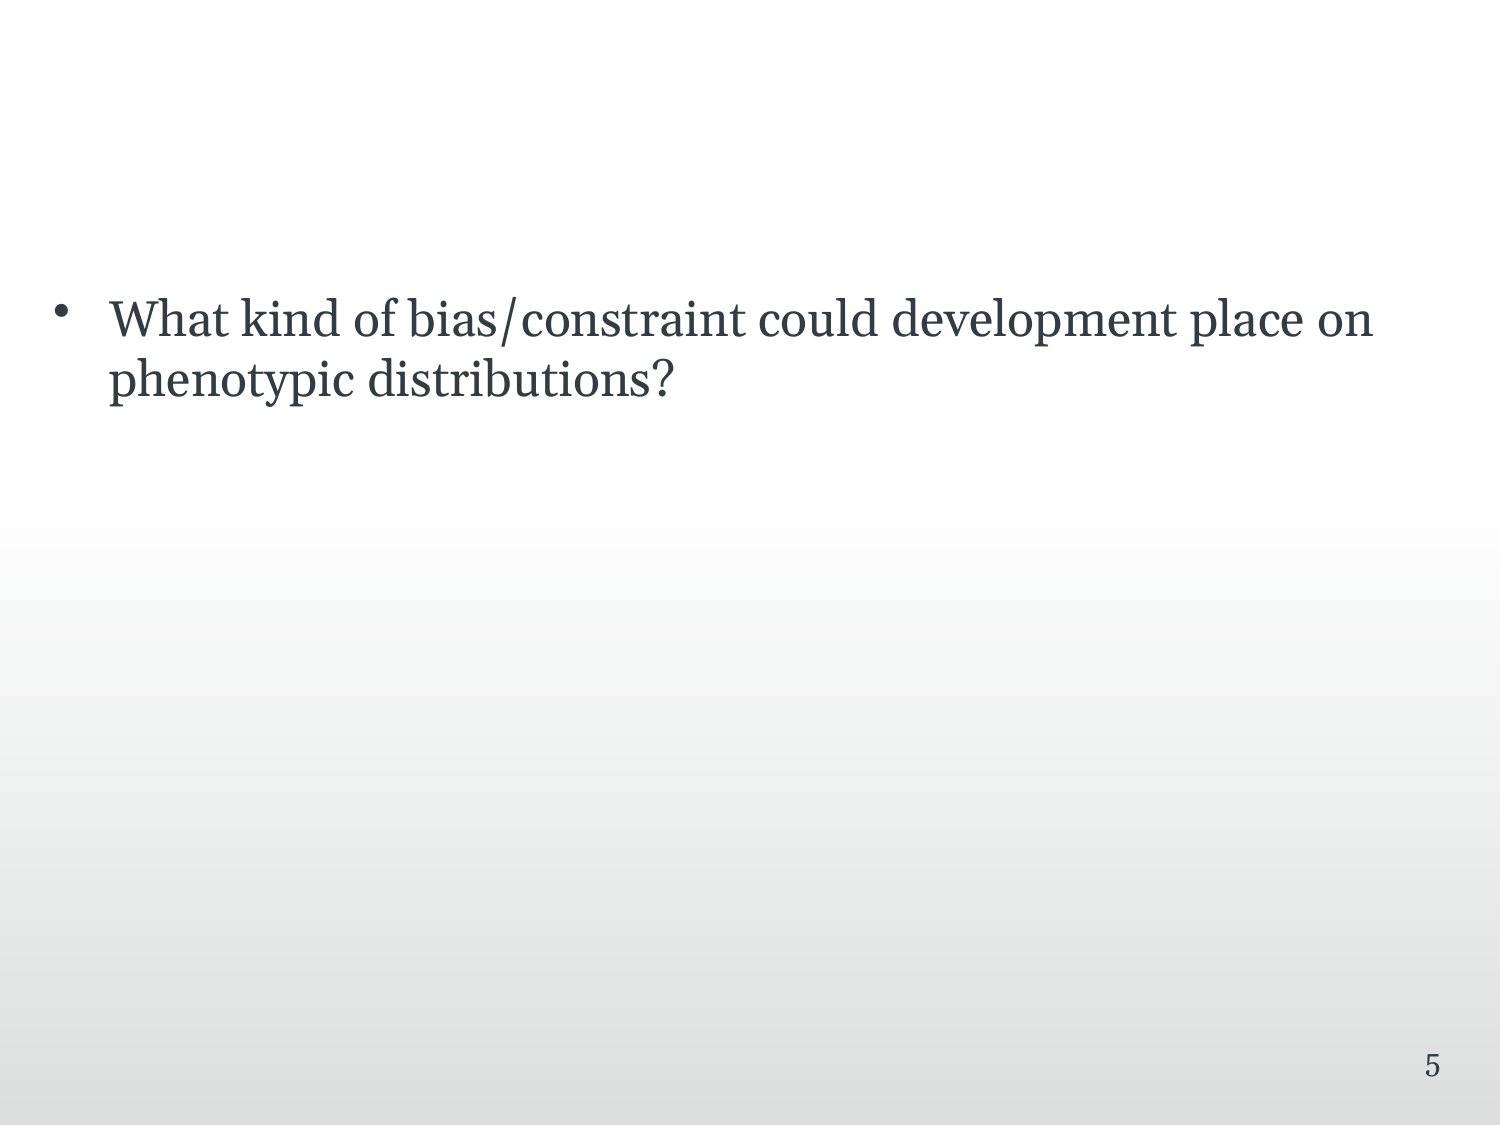

#
What kind of bias/constraint could development place on phenotypic distributions?

5